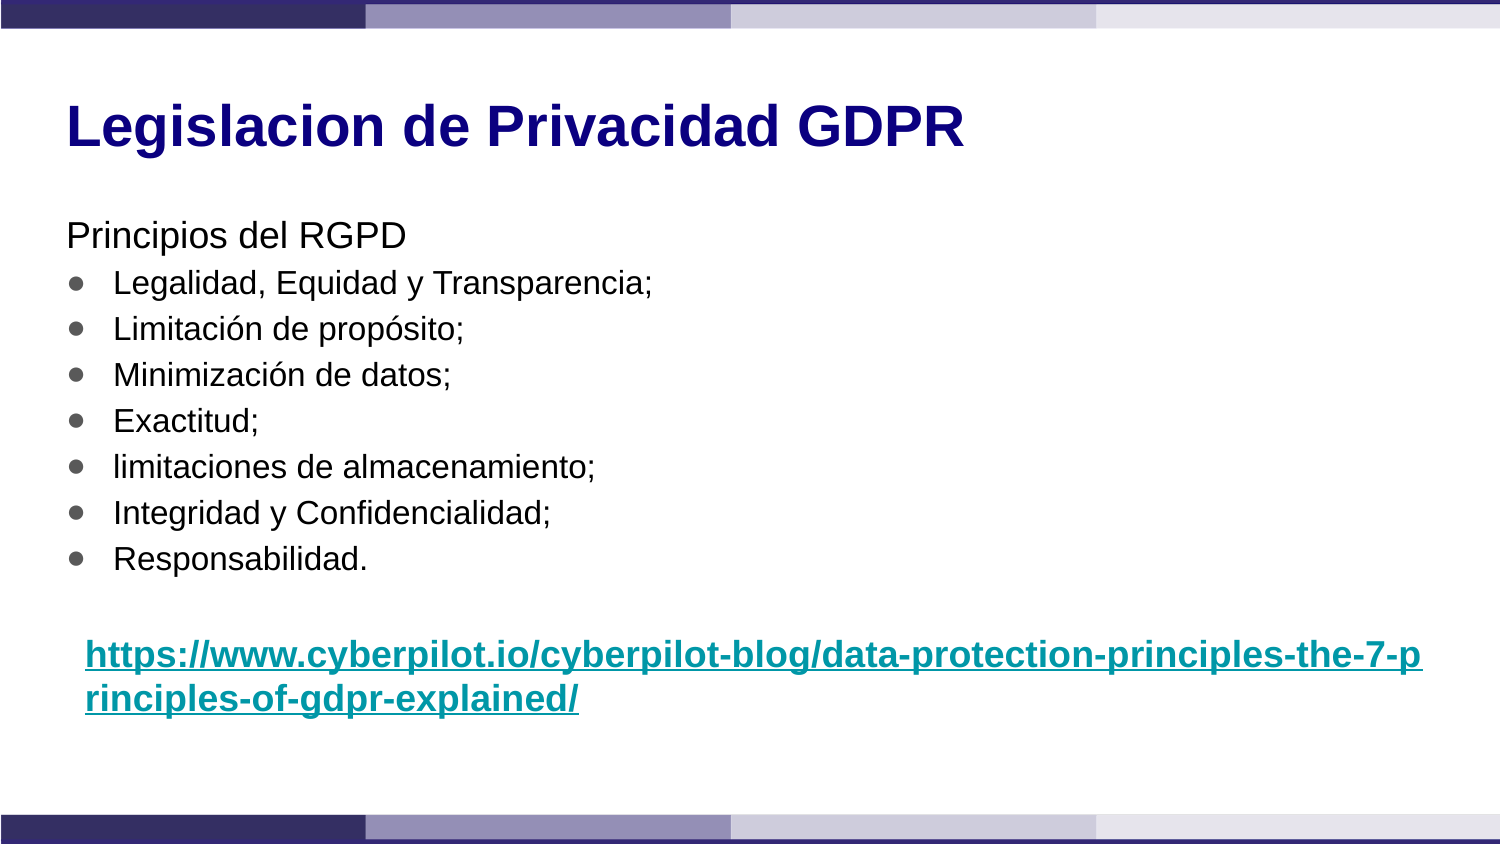

# Legislacion de Privacidad GDPR
Principios del RGPD
Legalidad, Equidad y Transparencia;
Limitación de propósito;
Minimización de datos;
Exactitud;
limitaciones de almacenamiento;
Integridad y Confidencialidad;
Responsabilidad.

https://www.cyberpilot.io/cyberpilot-blog/data-protection-principles-the-7-principles-of-gdpr-explained/